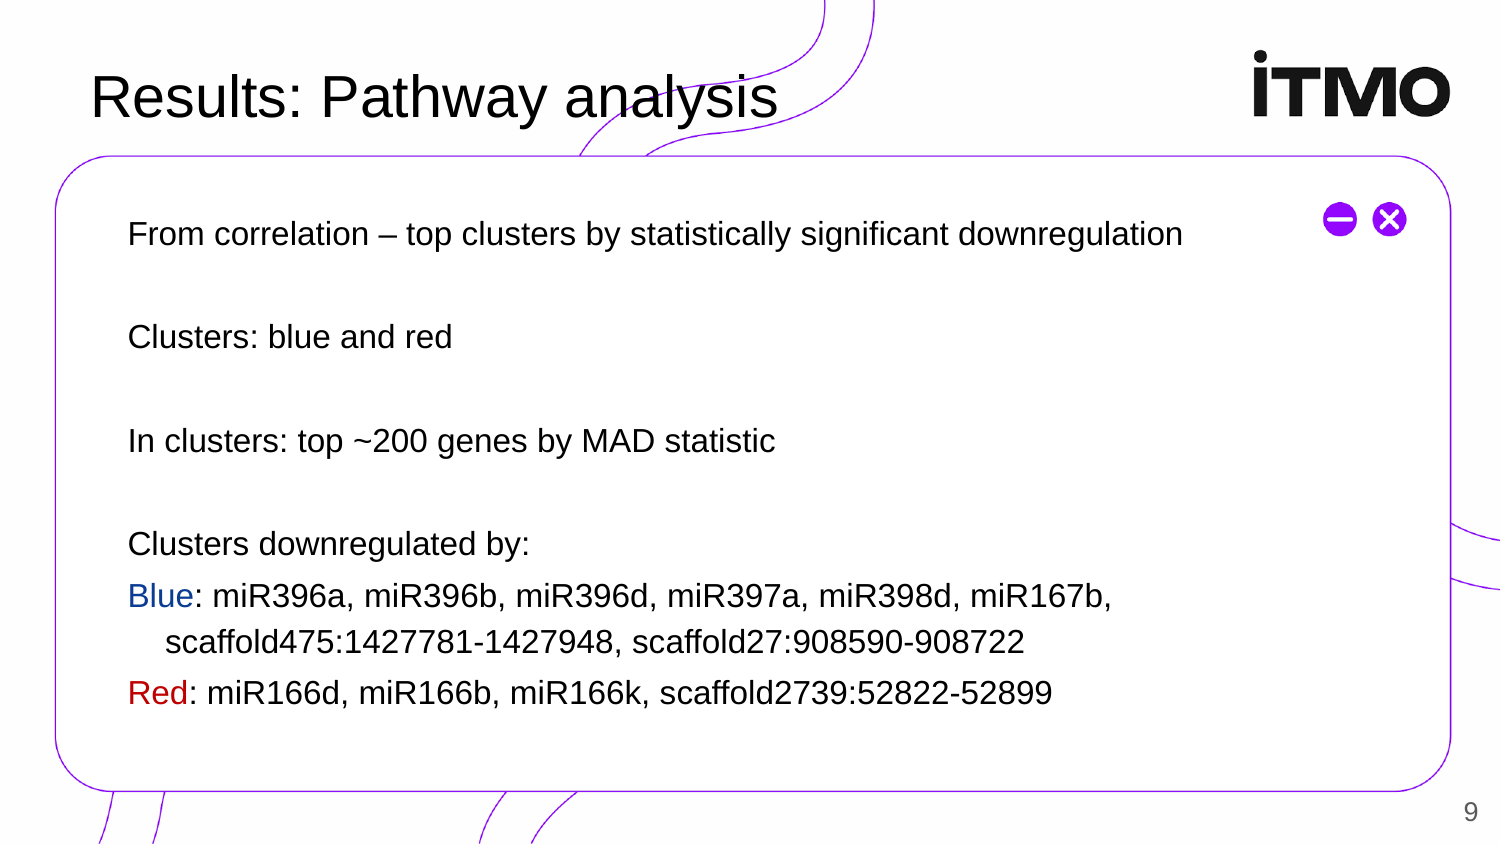

# Results: Pathway analysis
From correlation – top clusters by statistically significant downregulation

Clusters: blue and red

In clusters: top ~200 genes by MAD statistic

Clusters downregulated by:
Blue: miR396a, miR396b, miR396d, miR397a, miR398d, miR167b, scaffold475:1427781-1427948, scaffold27:908590-908722
Red: miR166d, miR166b, miR166k, scaffold2739:52822-52899
9